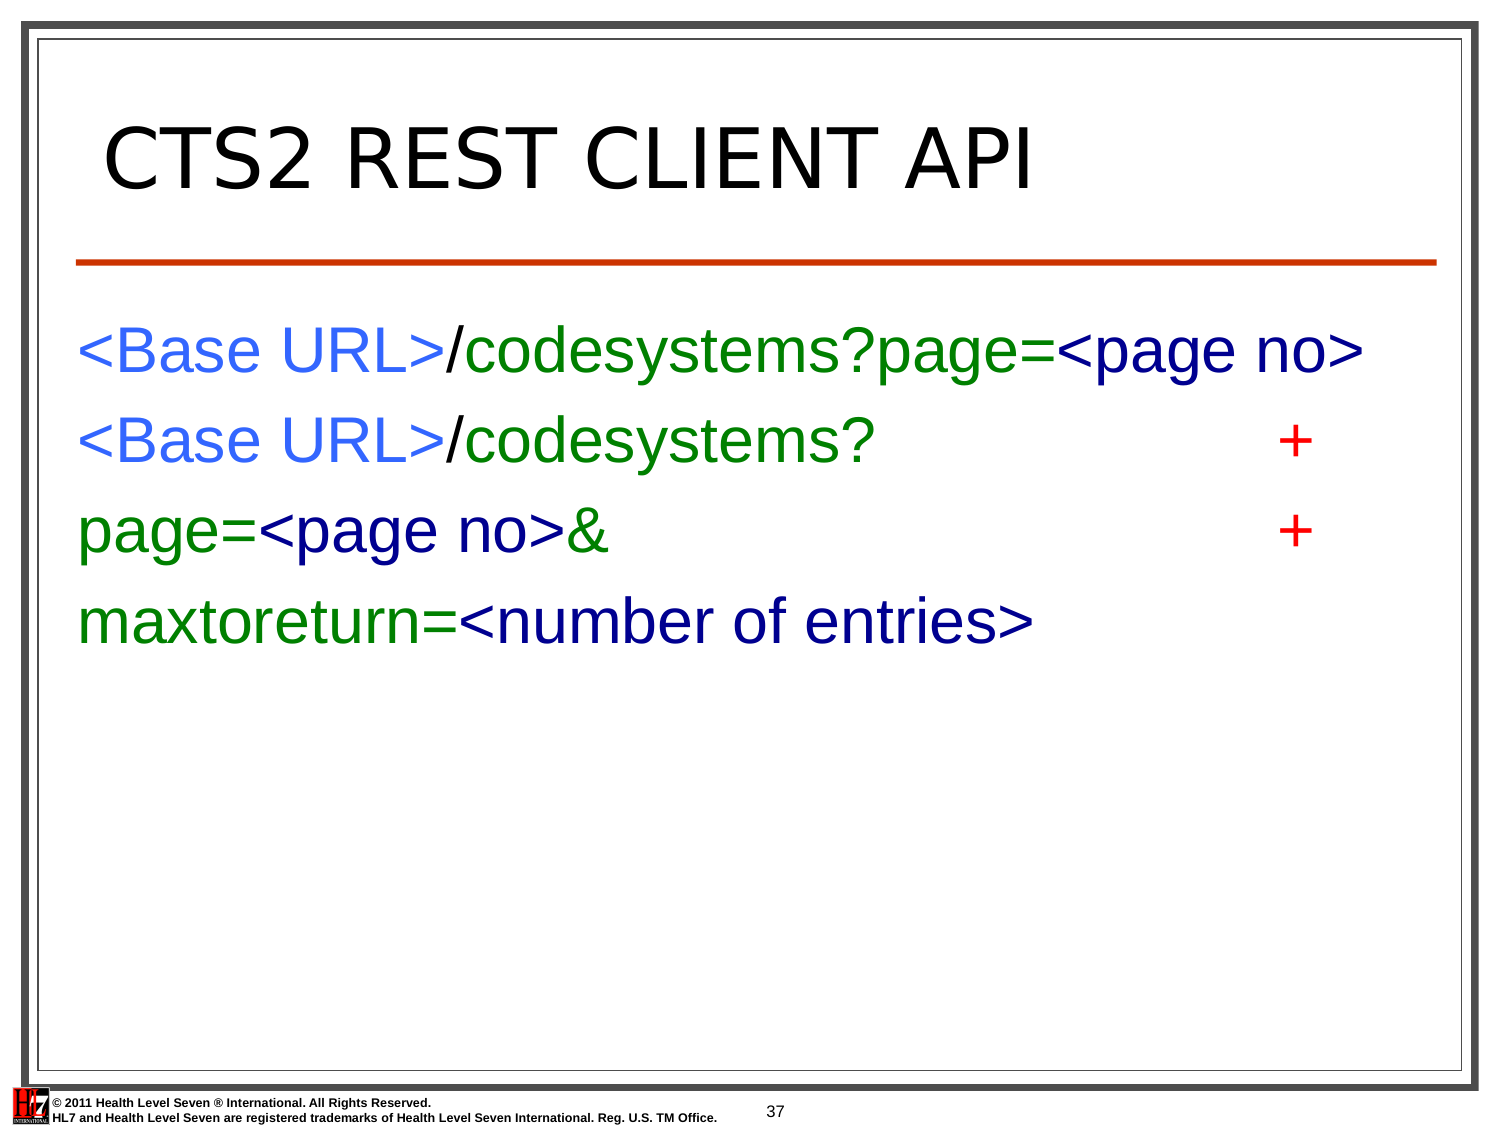

# CTS2 REST CLIENT API
<Base URL>/codesystems?page=<page no>
<Base URL>/codesystems?			+
page=<page no>&					+
maxtoreturn=<number of entries>

37